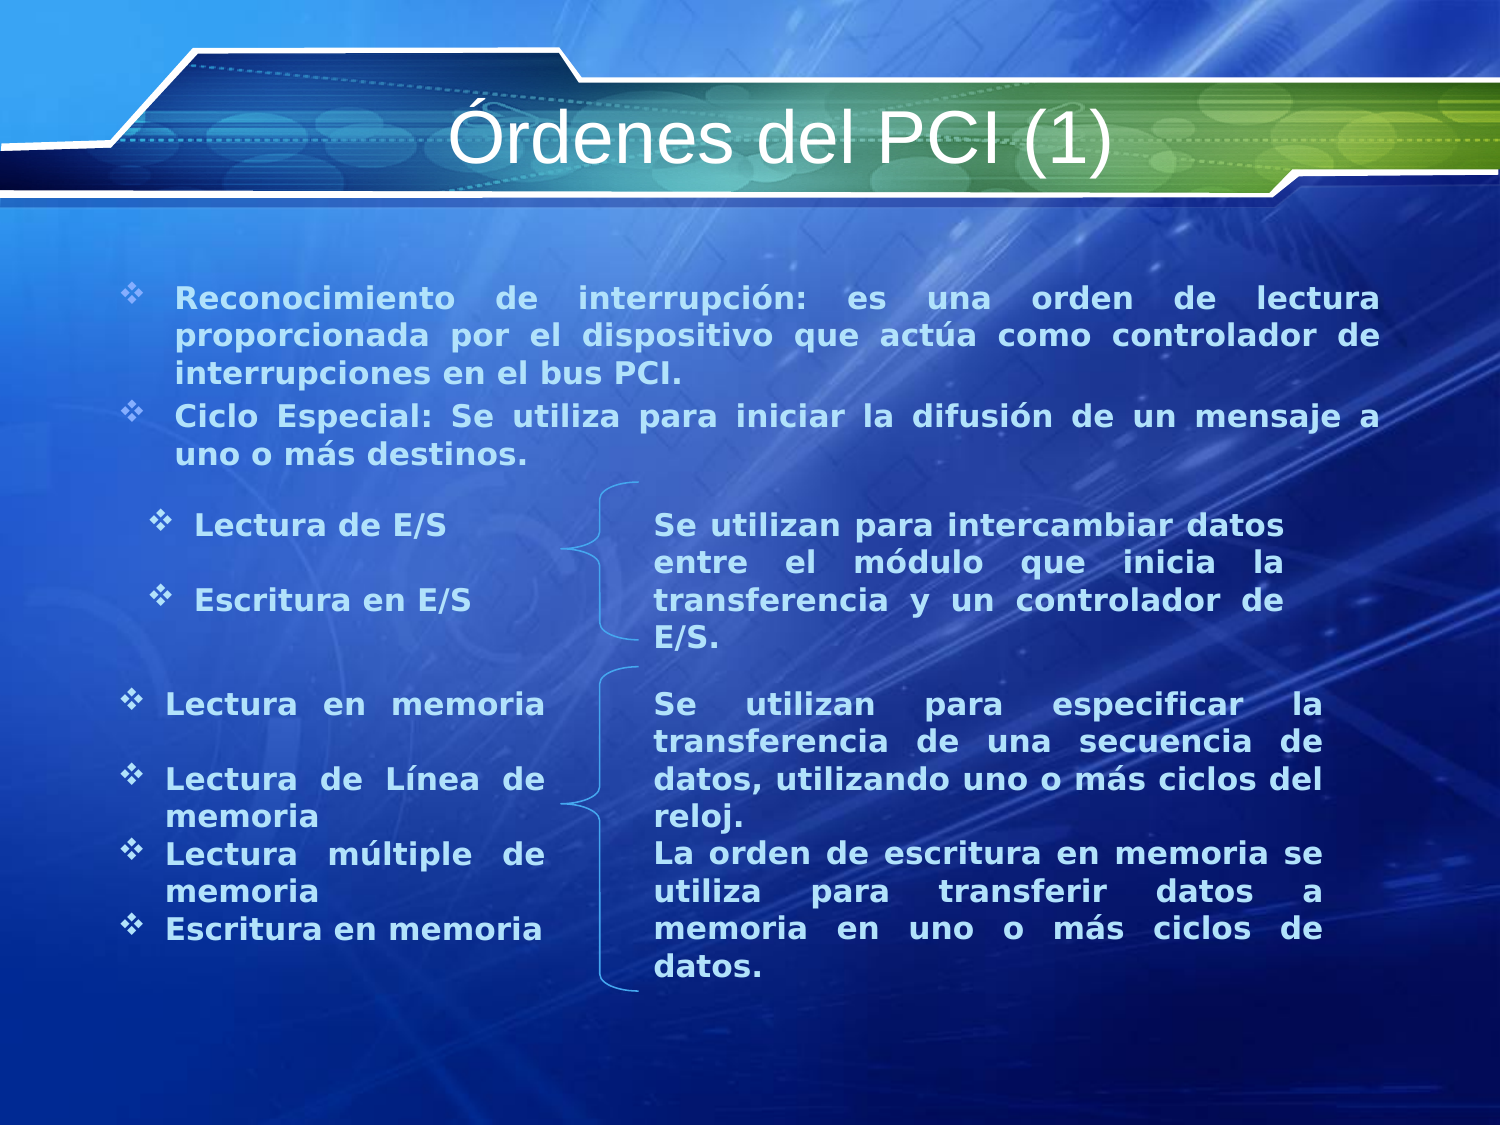

# Órdenes del PCI (1)
Reconocimiento de interrupción: es una orden de lectura proporcionada por el dispositivo que actúa como controlador de interrupciones en el bus PCI.
Ciclo Especial: Se utiliza para iniciar la difusión de un mensaje a uno o más destinos.

Lectura de E/S
Escritura en E/S

Se utilizan para intercambiar datos entre el módulo que inicia la transferencia y un controlador de E/S.

Lectura en memoria
Lectura de Línea de memoria
Lectura múltiple de memoria
Escritura en memoria

Se utilizan para especificar la transferencia de una secuencia de datos, utilizando uno o más ciclos del reloj.
La orden de escritura en memoria se utiliza para transferir datos a memoria en uno o más ciclos de datos.